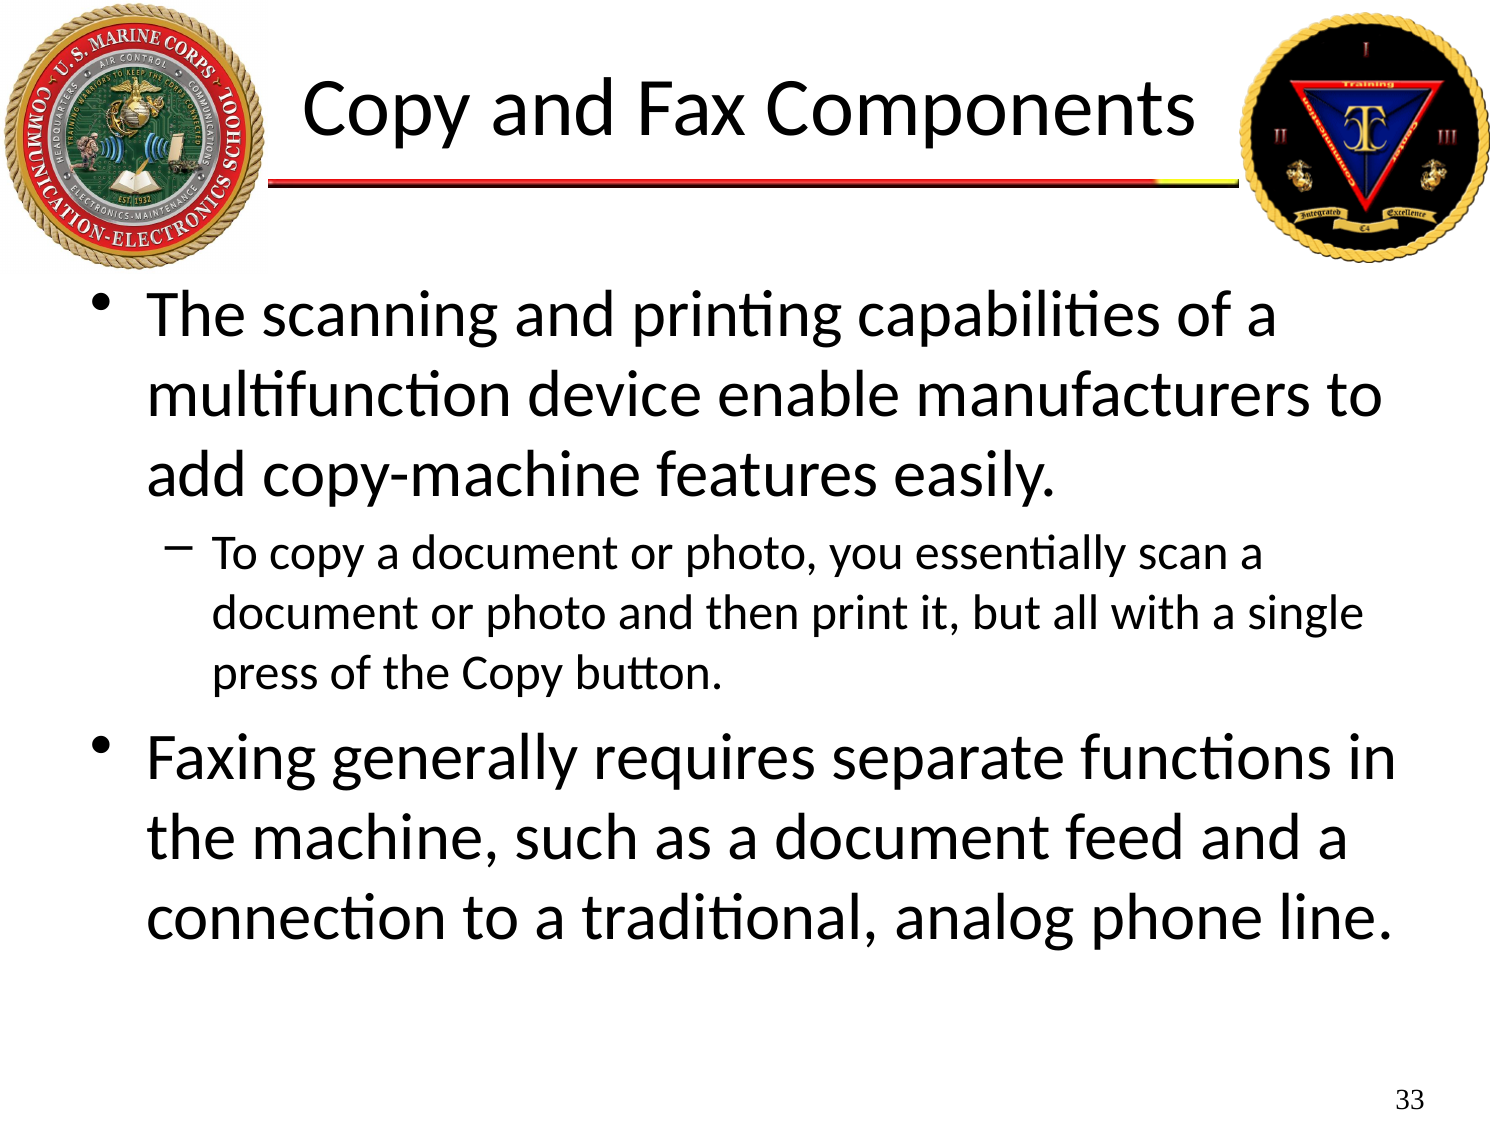

# Copy and Fax Components
The scanning and printing capabilities of a multifunction device enable manufacturers to add copy-machine features easily.
To copy a document or photo, you essentially scan a document or photo and then print it, but all with a single press of the Copy button.
Faxing generally requires separate functions in the machine, such as a document feed and a connection to a traditional, analog phone line.